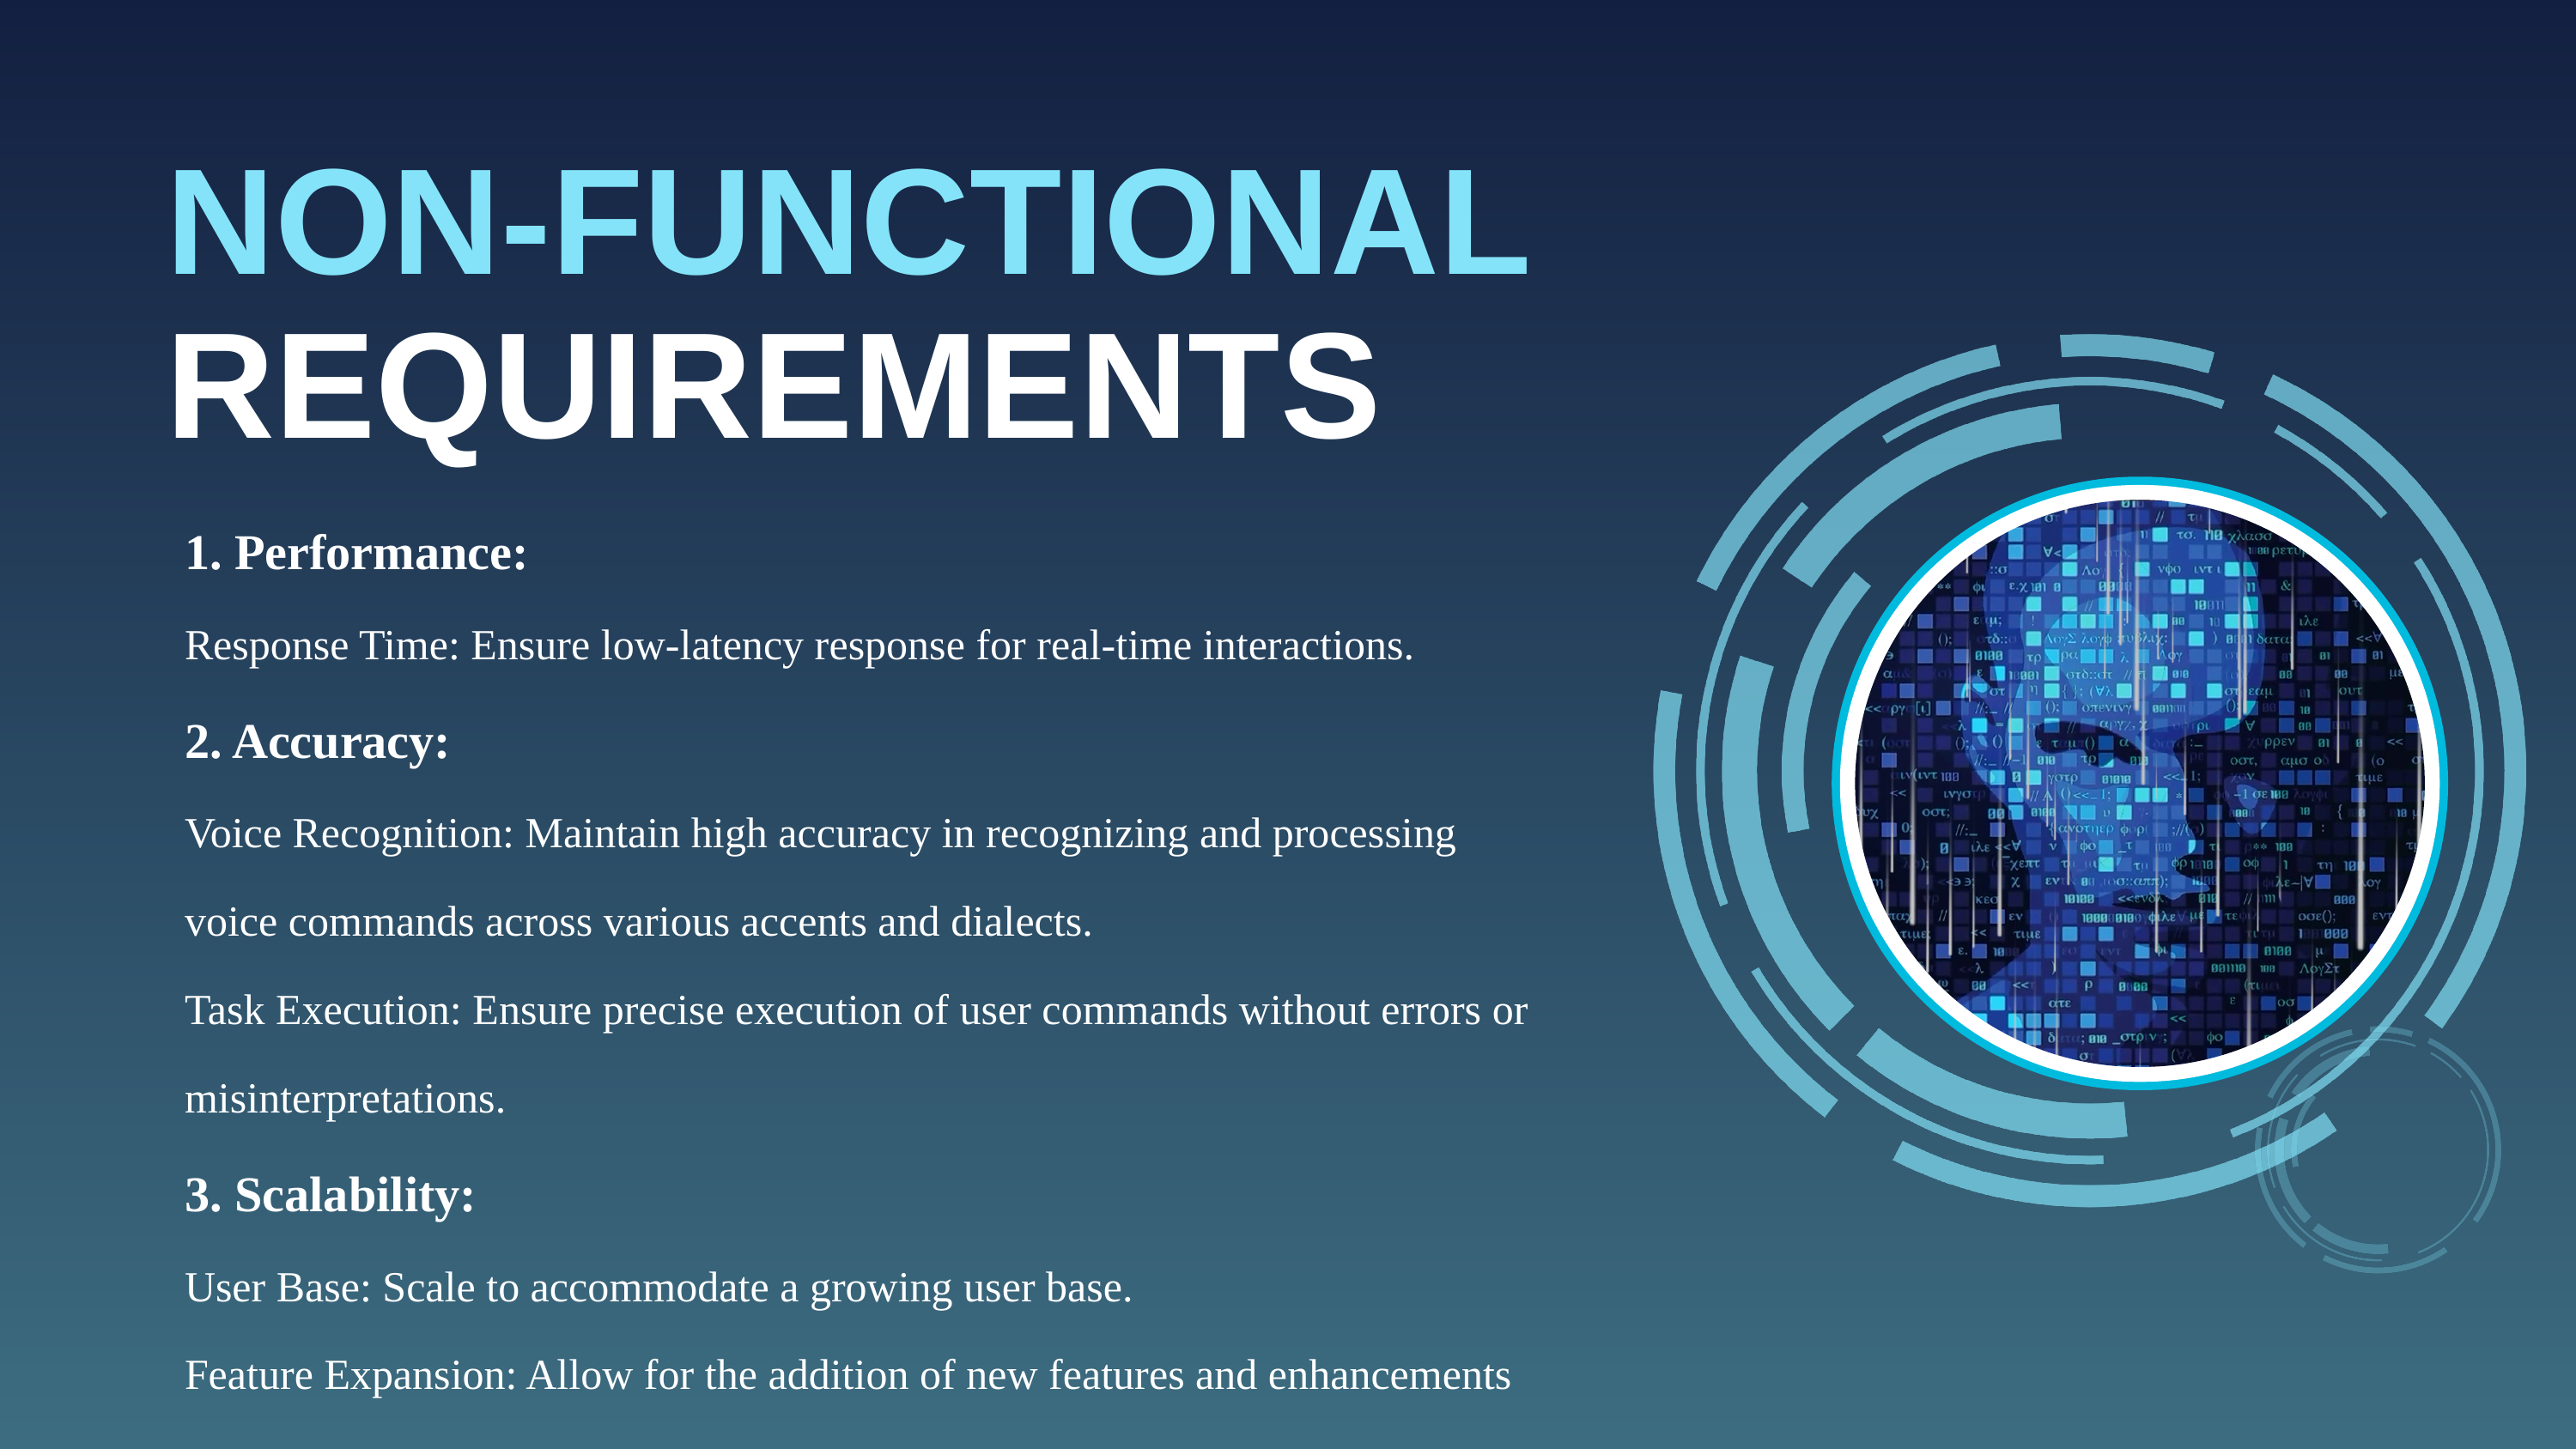

NON-FUNCTIONAL
REQUIREMENTS

1. Performance:
Response Time: Ensure low-latency response for real-time interactions.
2. Accuracy:
Voice Recognition: Maintain high accuracy in recognizing and processing
voice commands across various accents and dialects.
Task Execution: Ensure precise execution of user commands without errors or
misinterpretations.
3. Scalability:
User Base: Scale to accommodate a growing user base.
Feature Expansion: Allow for the addition of new features and enhancements